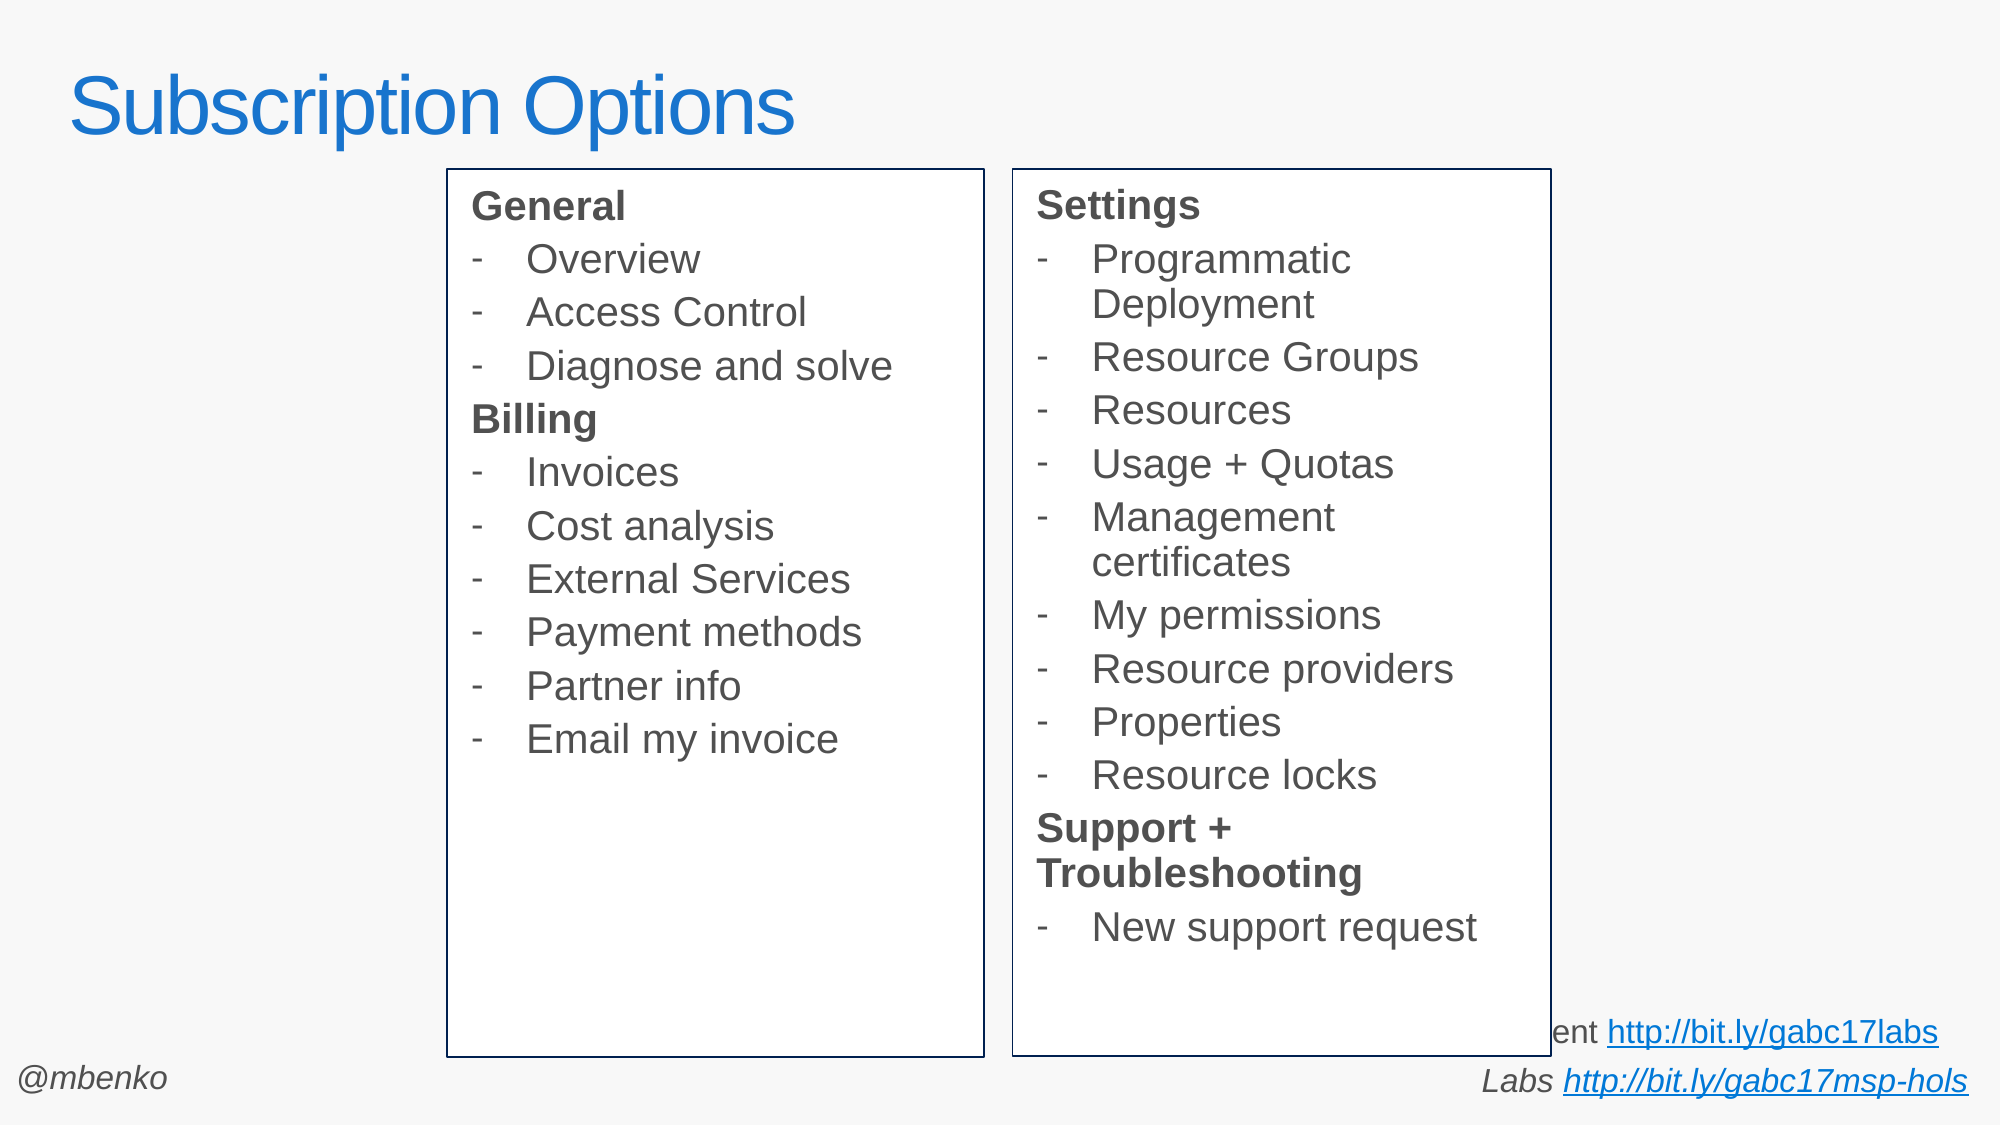

# Subscription Options
Settings
Programmatic Deployment
Resource Groups
Resources
Usage + Quotas
Management certificates
My permissions
Resource providers
Properties
Resource locks
Support + Troubleshooting
New support request

General
Overview
Access Control
Diagnose and solve
Billing
Invoices
Cost analysis
External Services
Payment methods
Partner info
Email my invoice